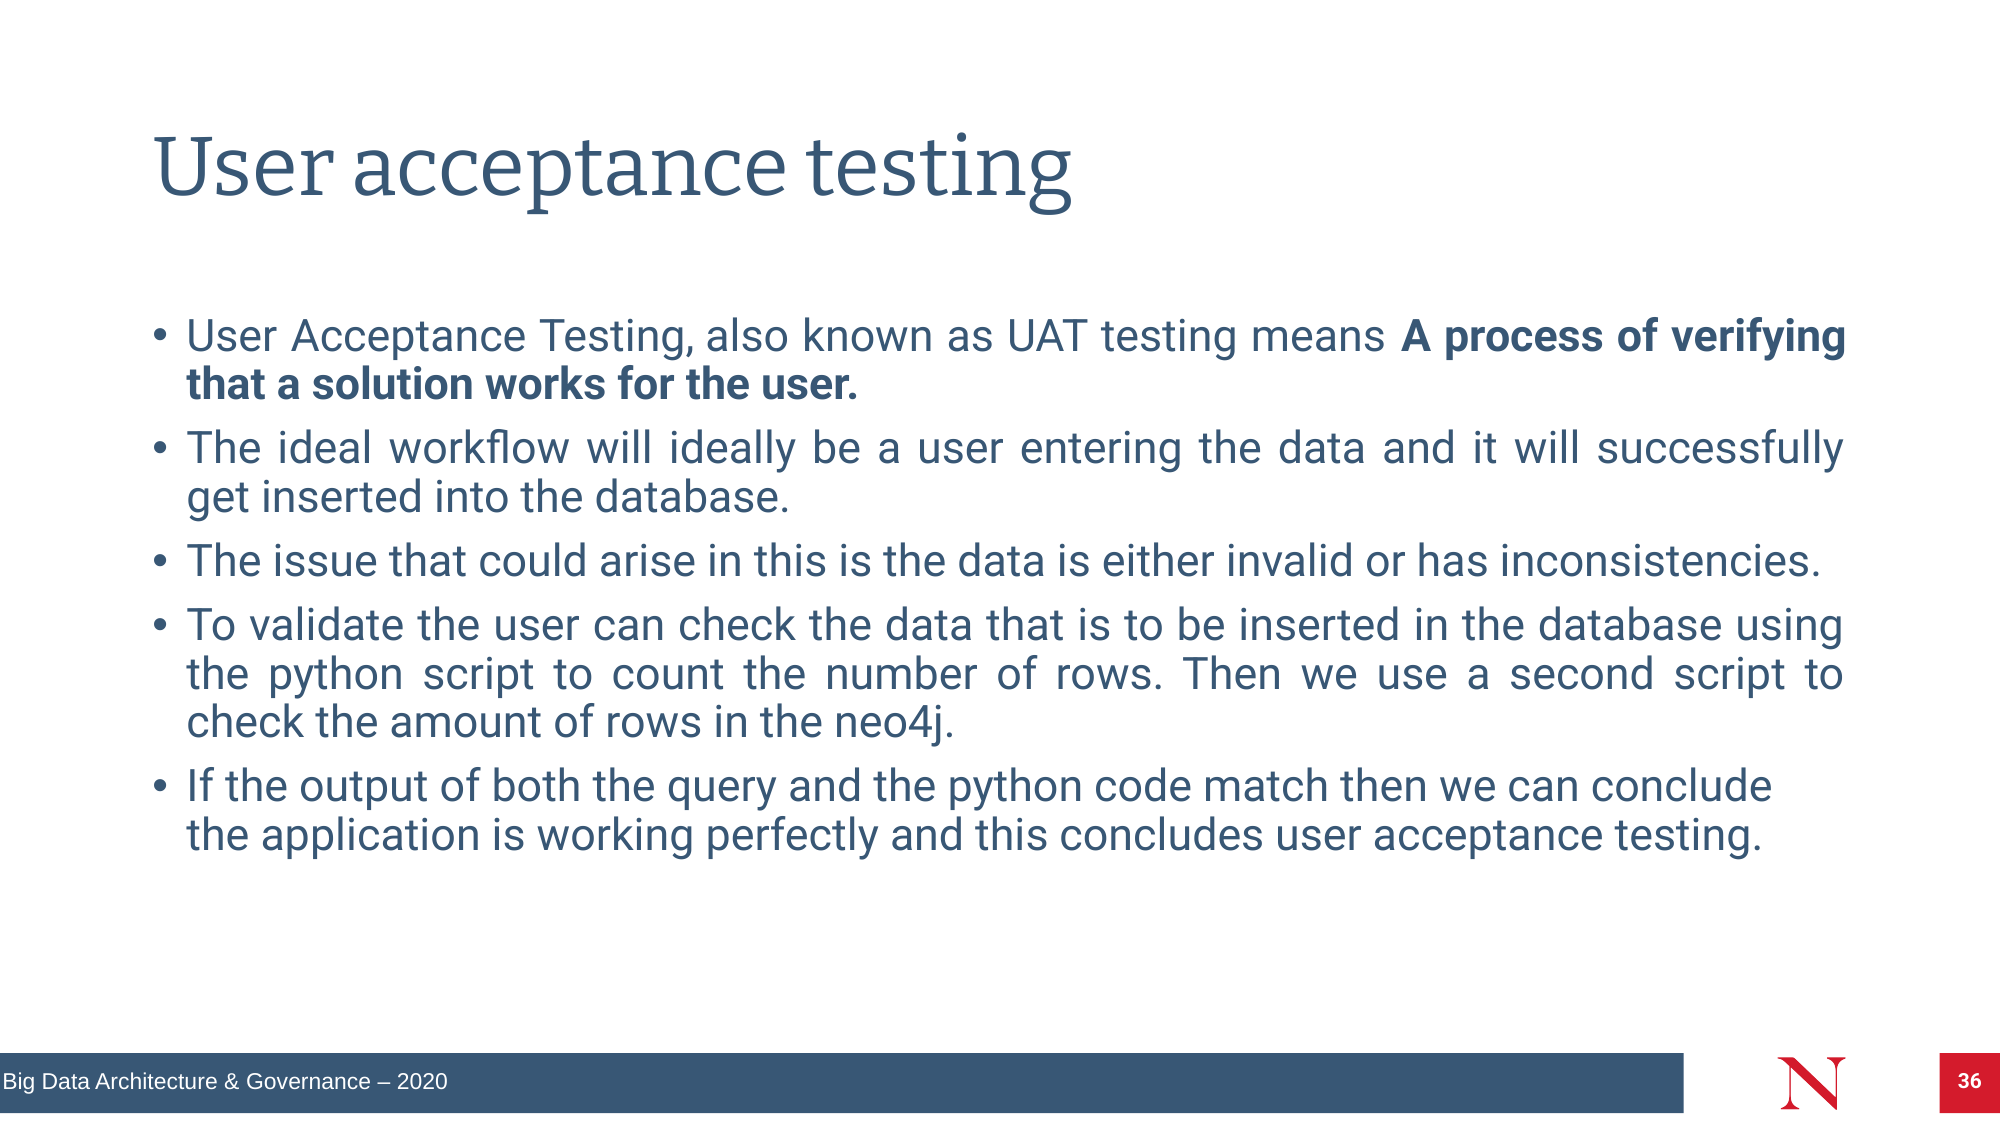

# User acceptance testing
User Acceptance Testing, also known as UAT testing means A process of verifying that a solution works for the user.
The ideal workflow will ideally be a user entering the data and it will successfully get inserted into the database.
The issue that could arise in this is the data is either invalid or has inconsistencies.
To validate the user can check the data that is to be inserted in the database using the python script to count the number of rows. Then we use a second script to check the amount of rows in the neo4j.
If the output of both the query and the python code match then we can conclude the application is working perfectly and this concludes user acceptance testing.